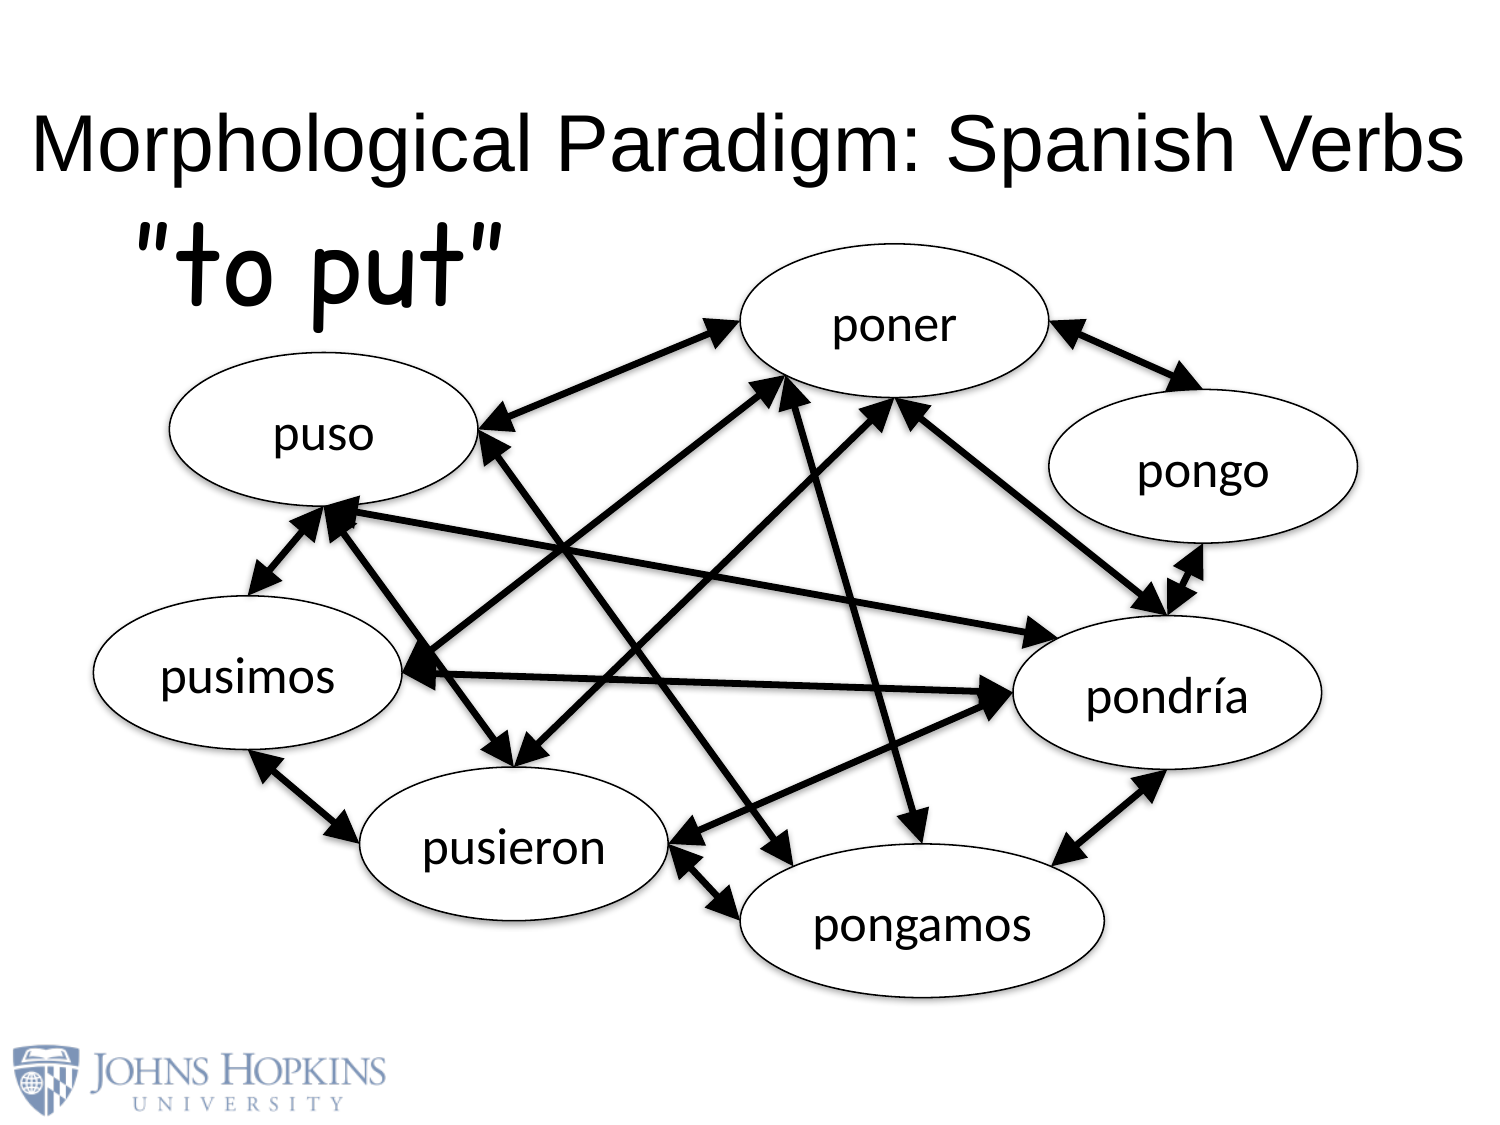

# Morphological Paradigm: Spanish Verbs
”to put”
poner
puso
pongo

pusimos
pondría
pusieron
pongamos